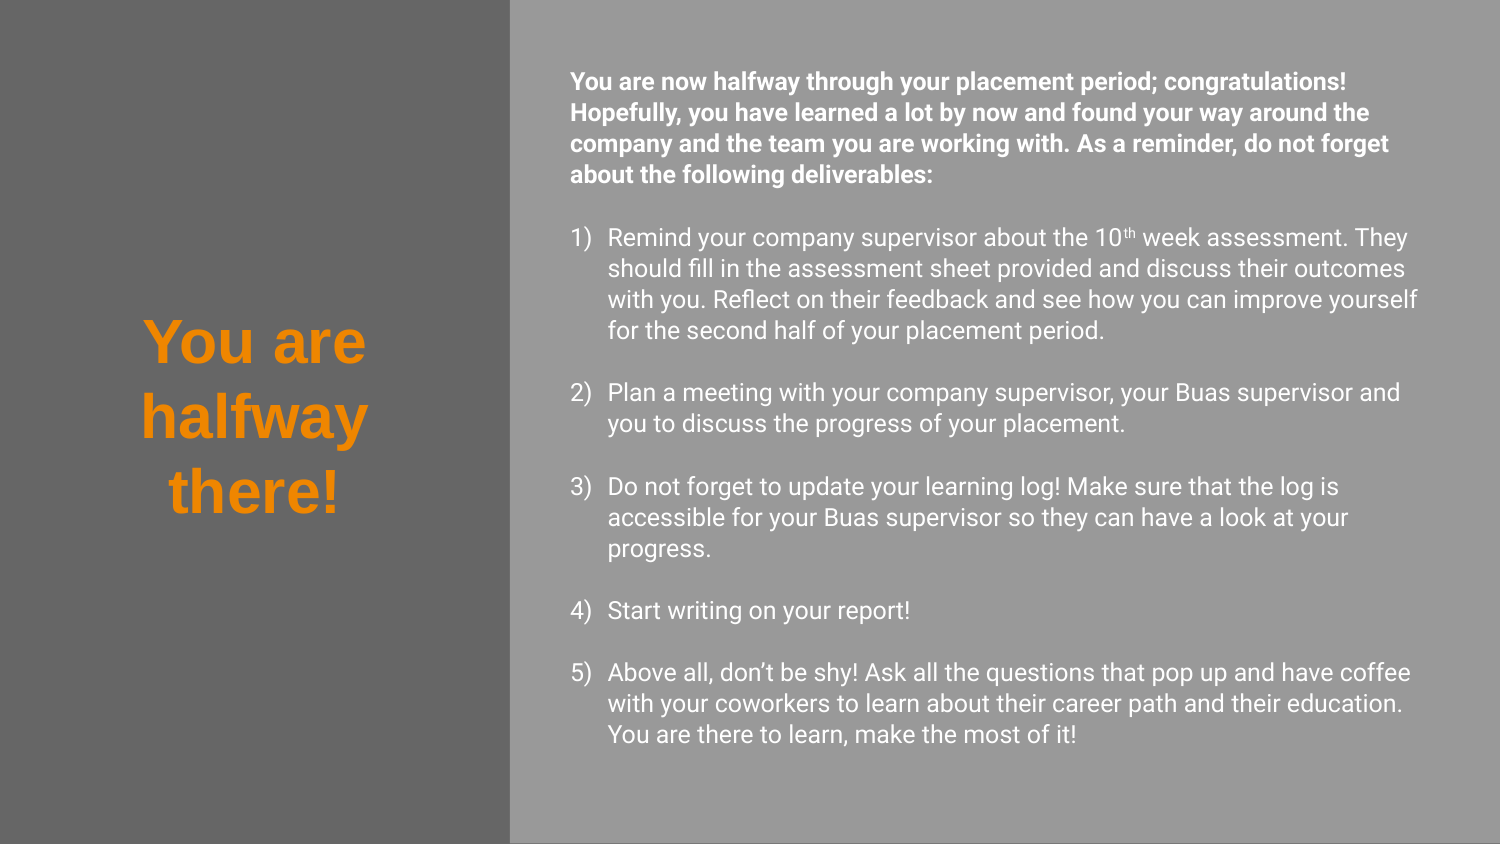

You are now halfway through your placement period; congratulations! Hopefully, you have learned a lot by now and found your way around the company and the team you are working with. As a reminder, do not forget about the following deliverables:

Remind your company supervisor about the 10th week assessment. They should fill in the assessment sheet provided and discuss their outcomes with you. Reflect on their feedback and see how you can improve yourself for the second half of your placement period.
Plan a meeting with your company supervisor, your Buas supervisor and you to discuss the progress of your placement.
Do not forget to update your learning log! Make sure that the log is accessible for your Buas supervisor so they can have a look at your progress.

Start writing on your report!

Above all, don’t be shy! Ask all the questions that pop up and have coffee with your coworkers to learn about their career path and their education. You are there to learn, make the most of it!

# You are halfway there!